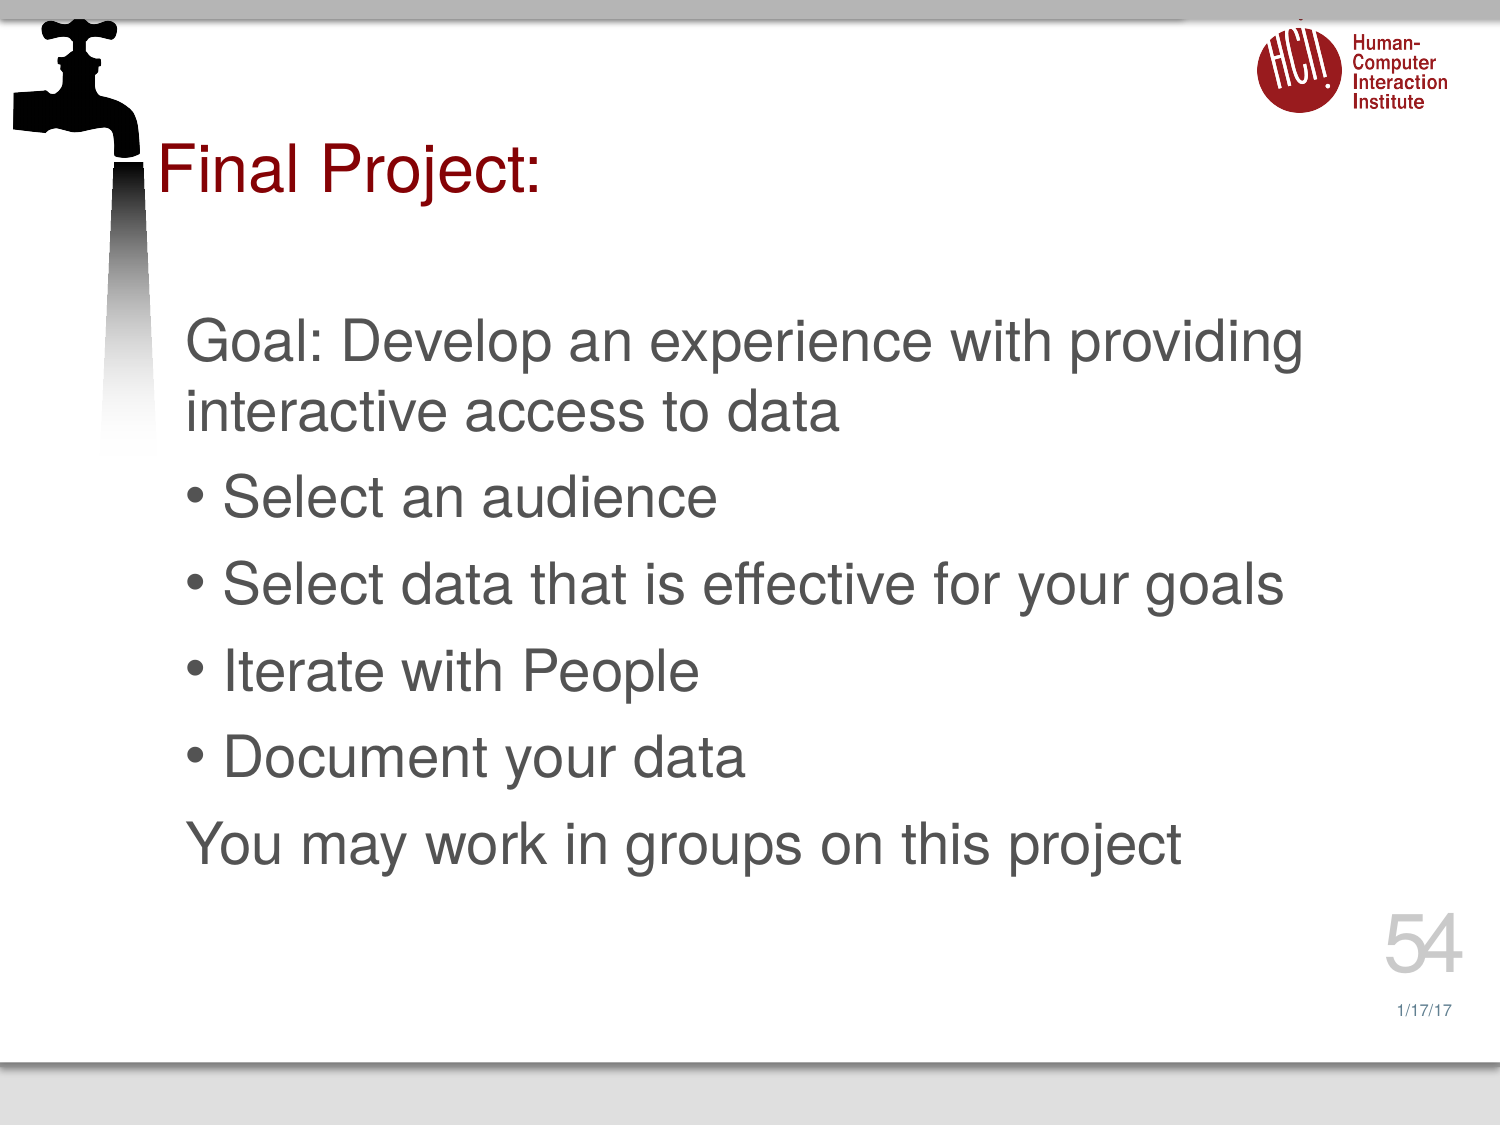

# Final Project:
Goal: Develop an experience with providing interactive access to data
Select an audience
Select data that is effective for your goals
Iterate with People
Document your data
You may work in groups on this project
54
1/17/17